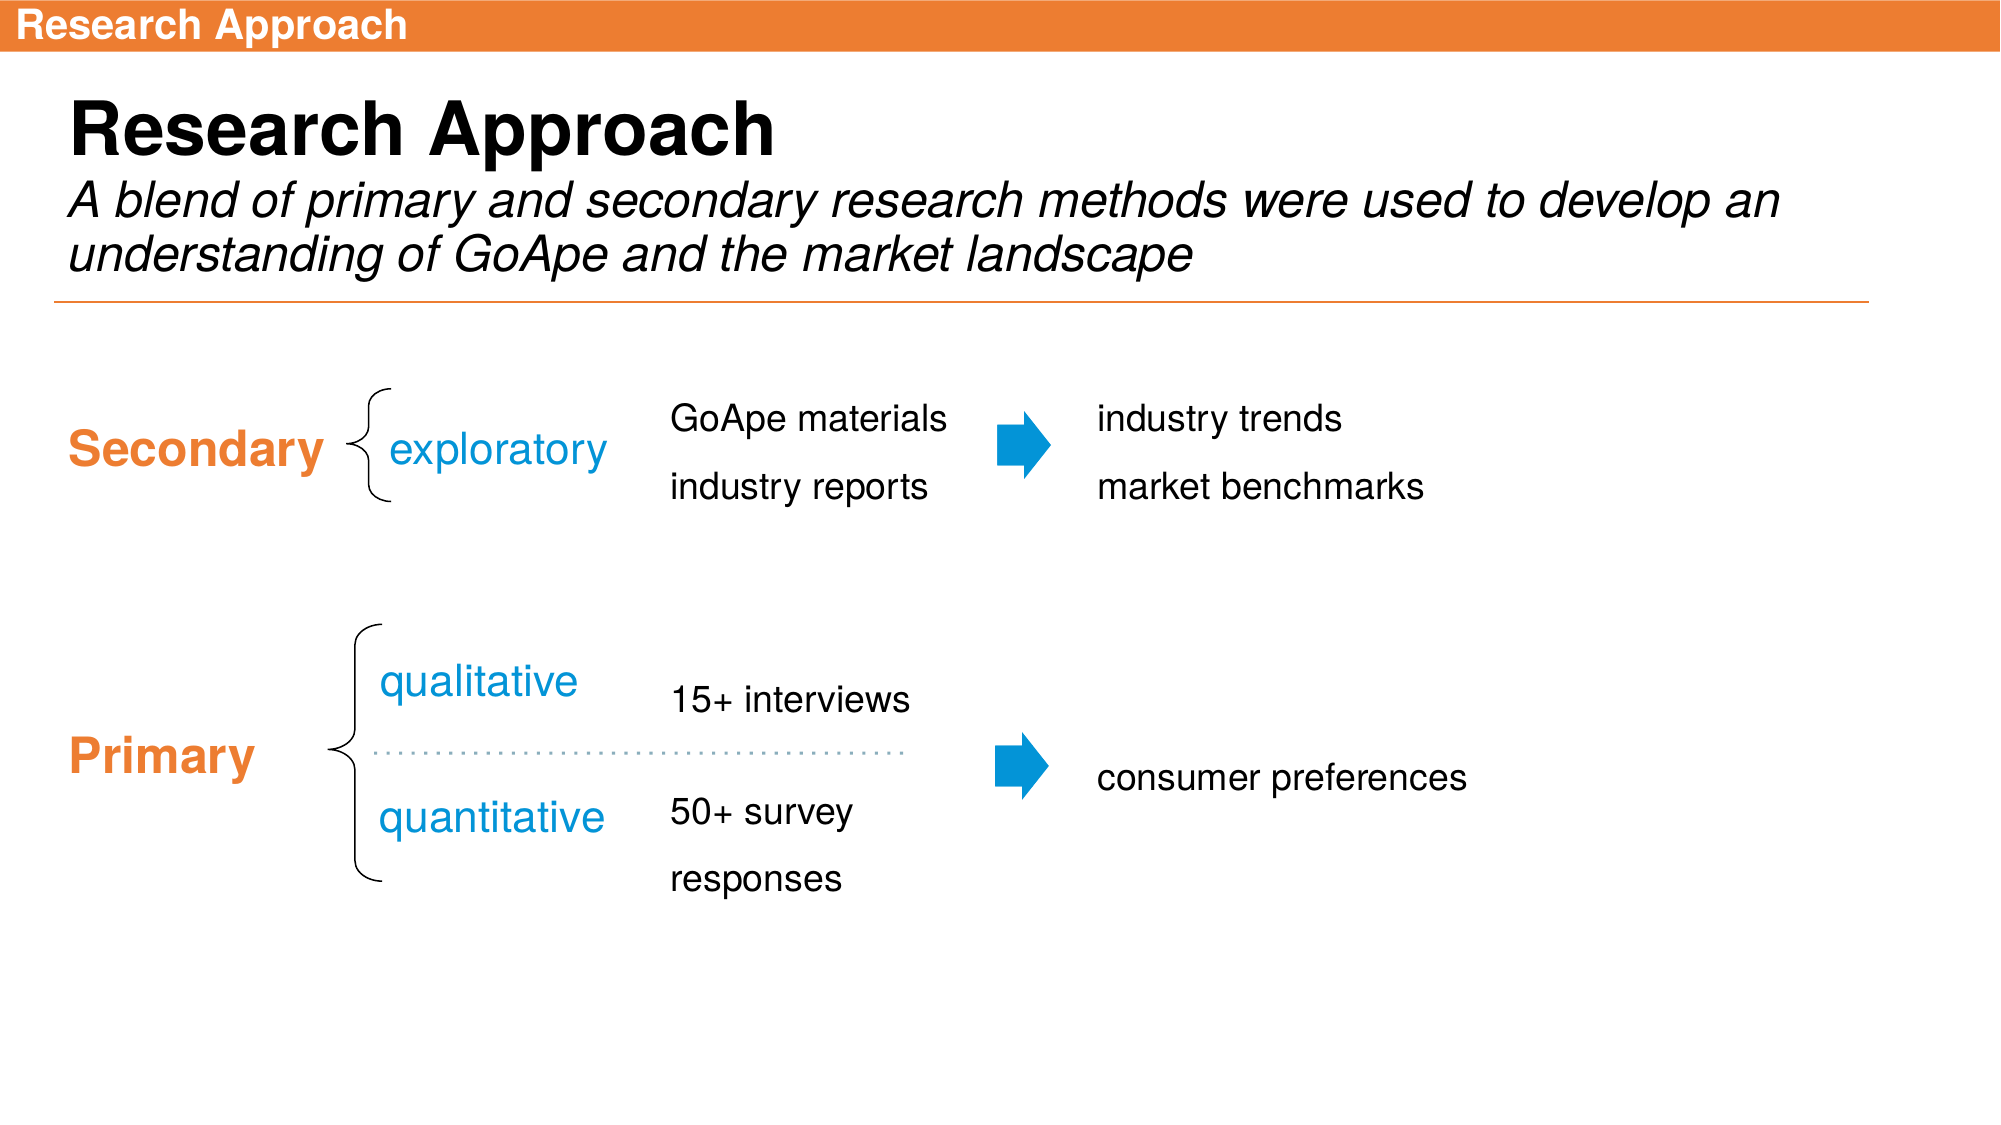

Research Approach
# Research Approach
A blend of primary and secondary research methods were used to develop an understanding of GoApe and the market landscape
industry trends
market benchmarks
GoApe materials
industry reports

Secondary

exploratory

15+ interviews
qualitative
Primary
consumer preferences

50+ survey responses
quantitative